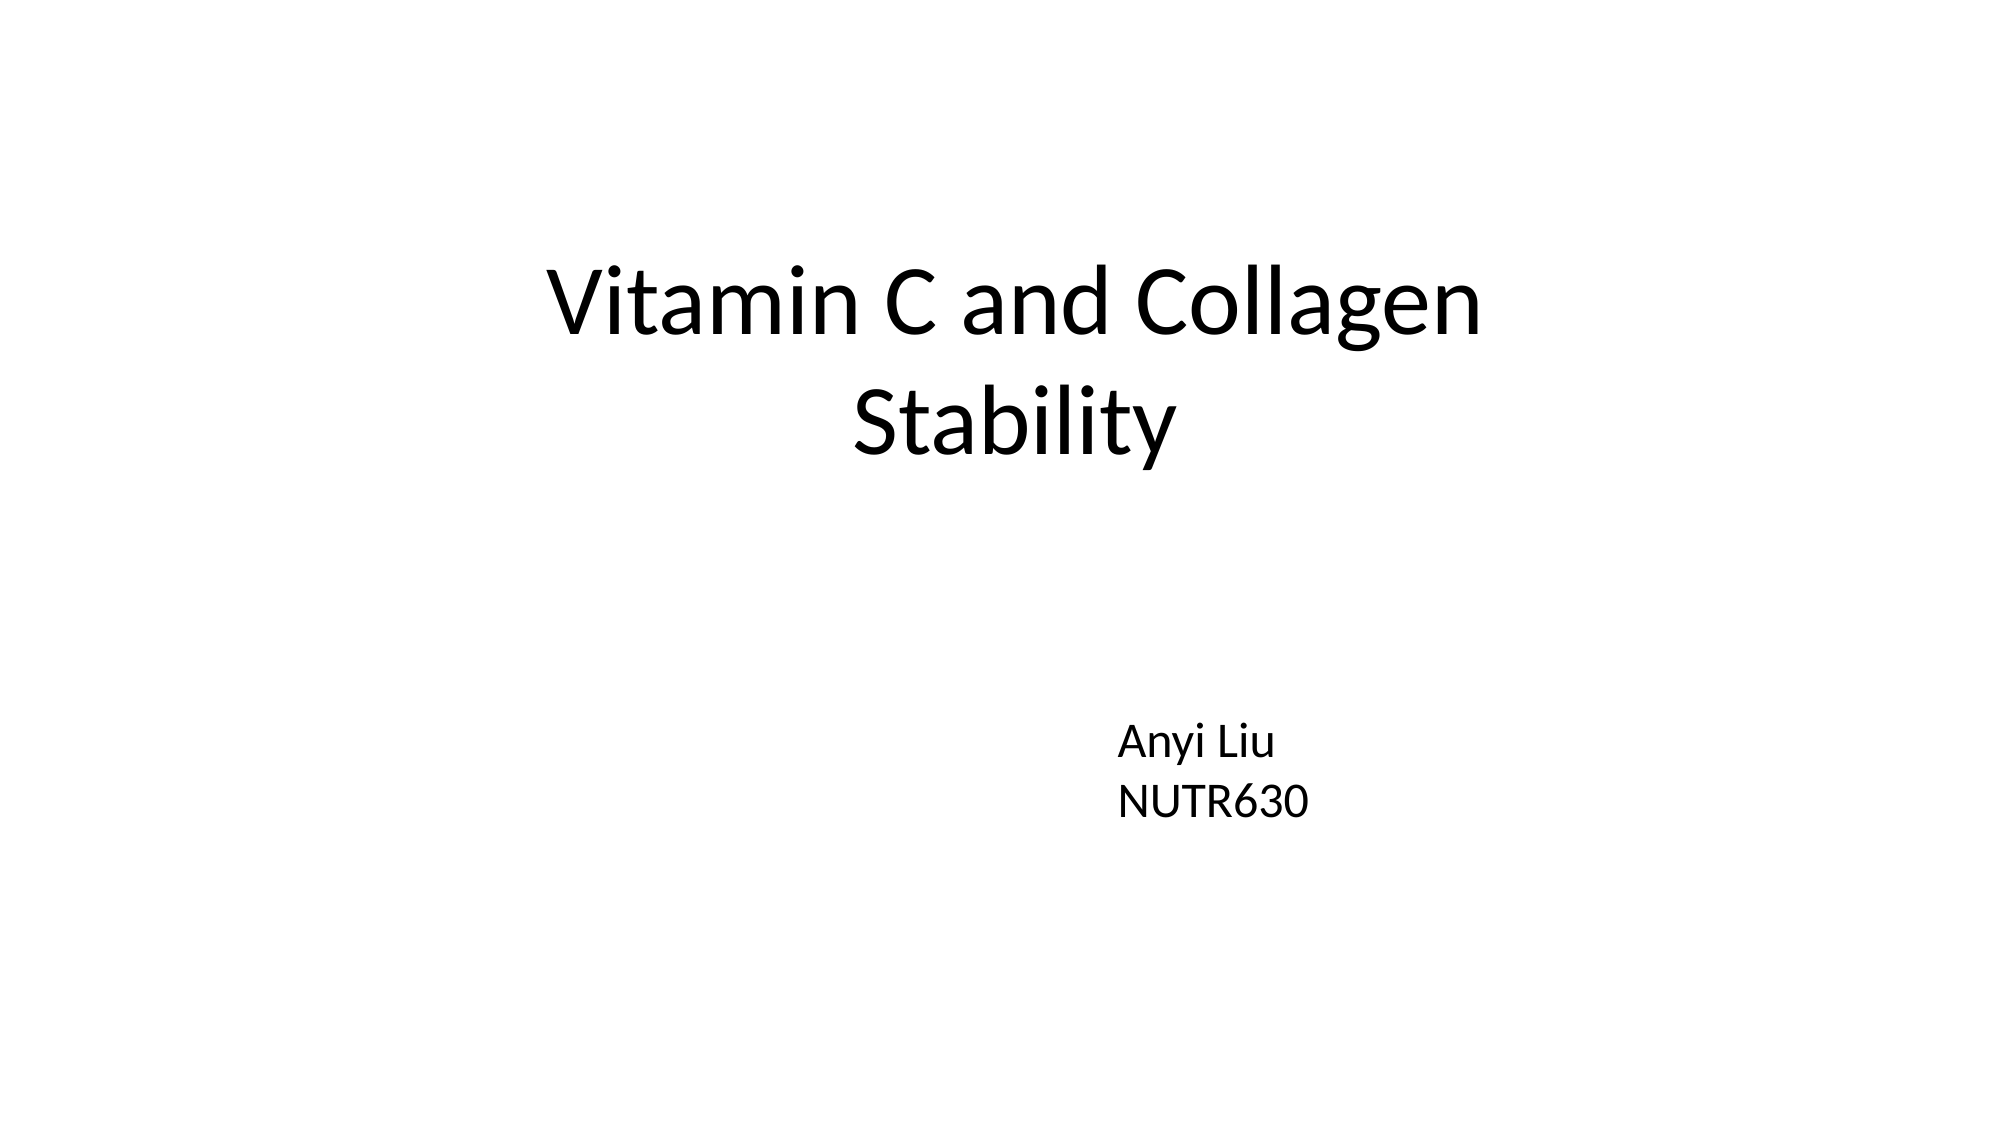

Vitamin C and Collagen Stability
Anyi Liu
NUTR630